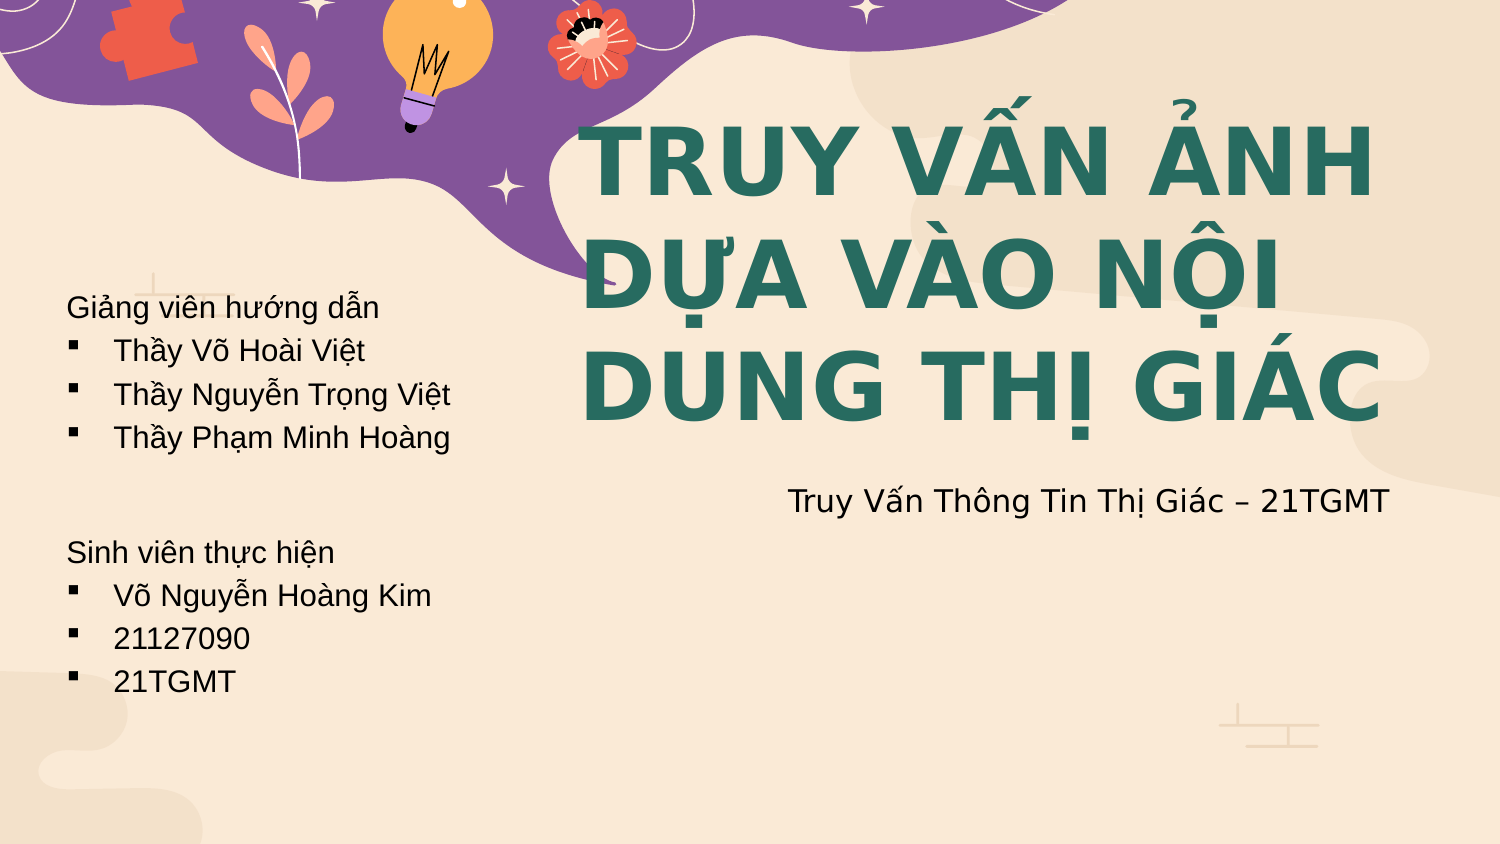

# TRUY VẤN ẢNH DỰA VÀO NỘI DUNG THỊ GIÁC
Giảng viên hướng dẫn
Thầy Võ Hoài Việt
Thầy Nguyễn Trọng Việt
Thầy Phạm Minh Hoàng
Truy Vấn Thông Tin Thị Giác – 21TGMT
Sinh viên thực hiện
Võ Nguyễn Hoàng Kim
21127090
21TGMT